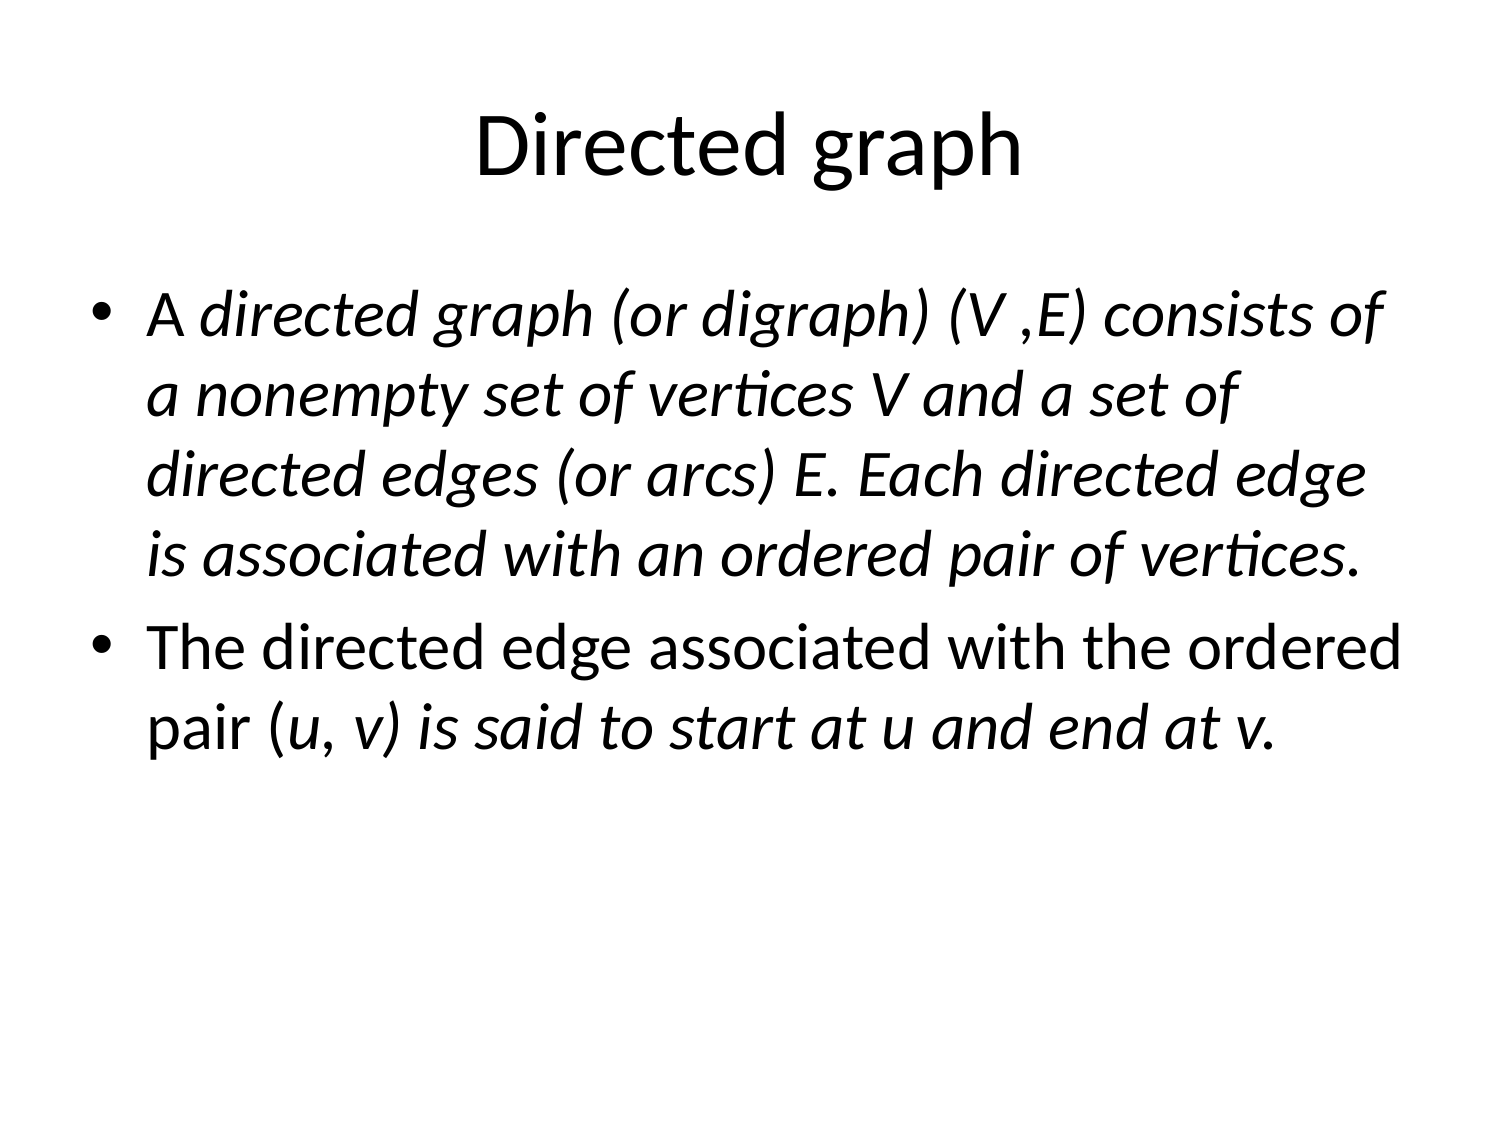

# Directed graph
A directed graph (or digraph) (V ,E) consists of a nonempty set of vertices V and a set of directed edges (or arcs) E. Each directed edge is associated with an ordered pair of vertices.
The directed edge associated with the ordered pair (u, v) is said to start at u and end at v.